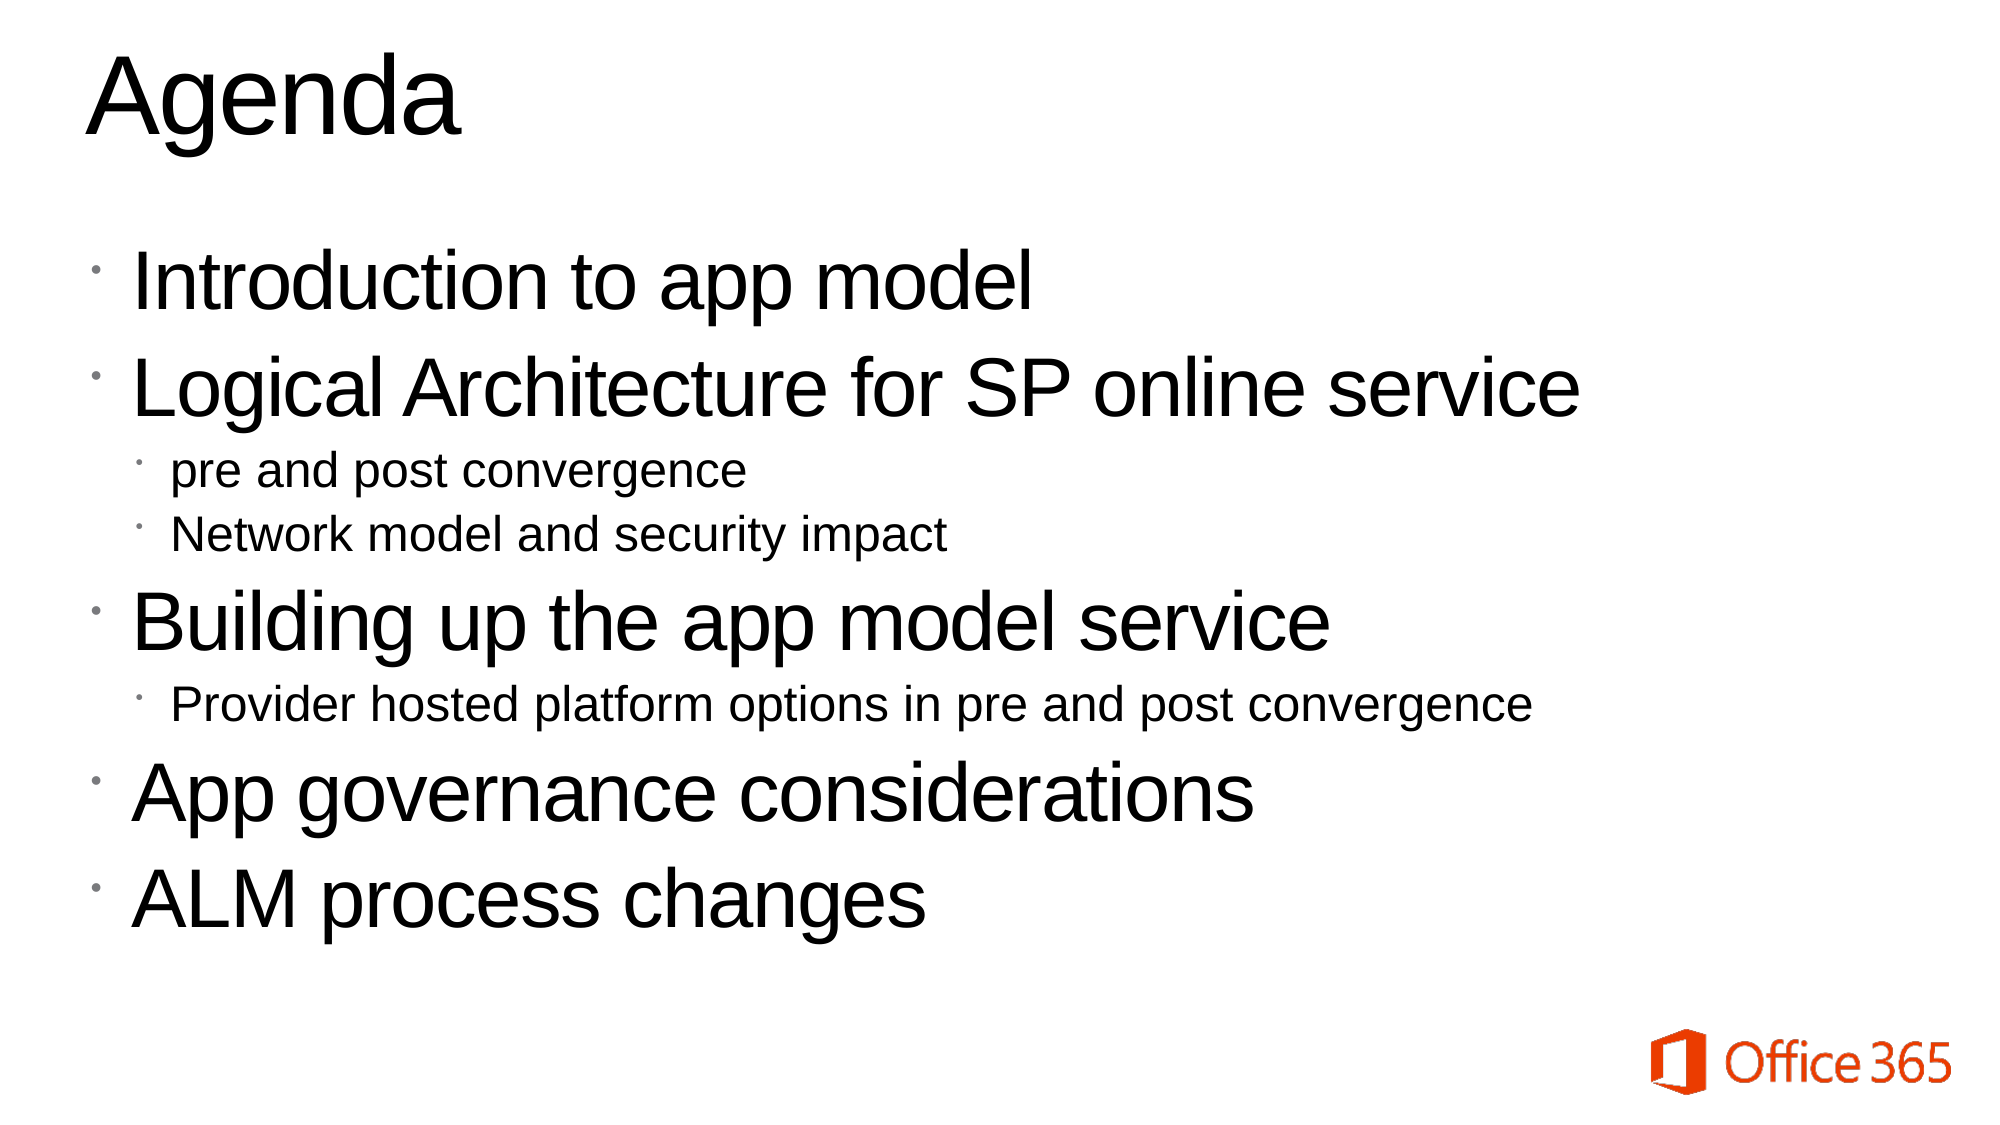

# Agenda
Introduction to app model
Logical Architecture for SP online service
pre and post convergence
Network model and security impact
Building up the app model service
Provider hosted platform options in pre and post convergence
App governance considerations
ALM process changes